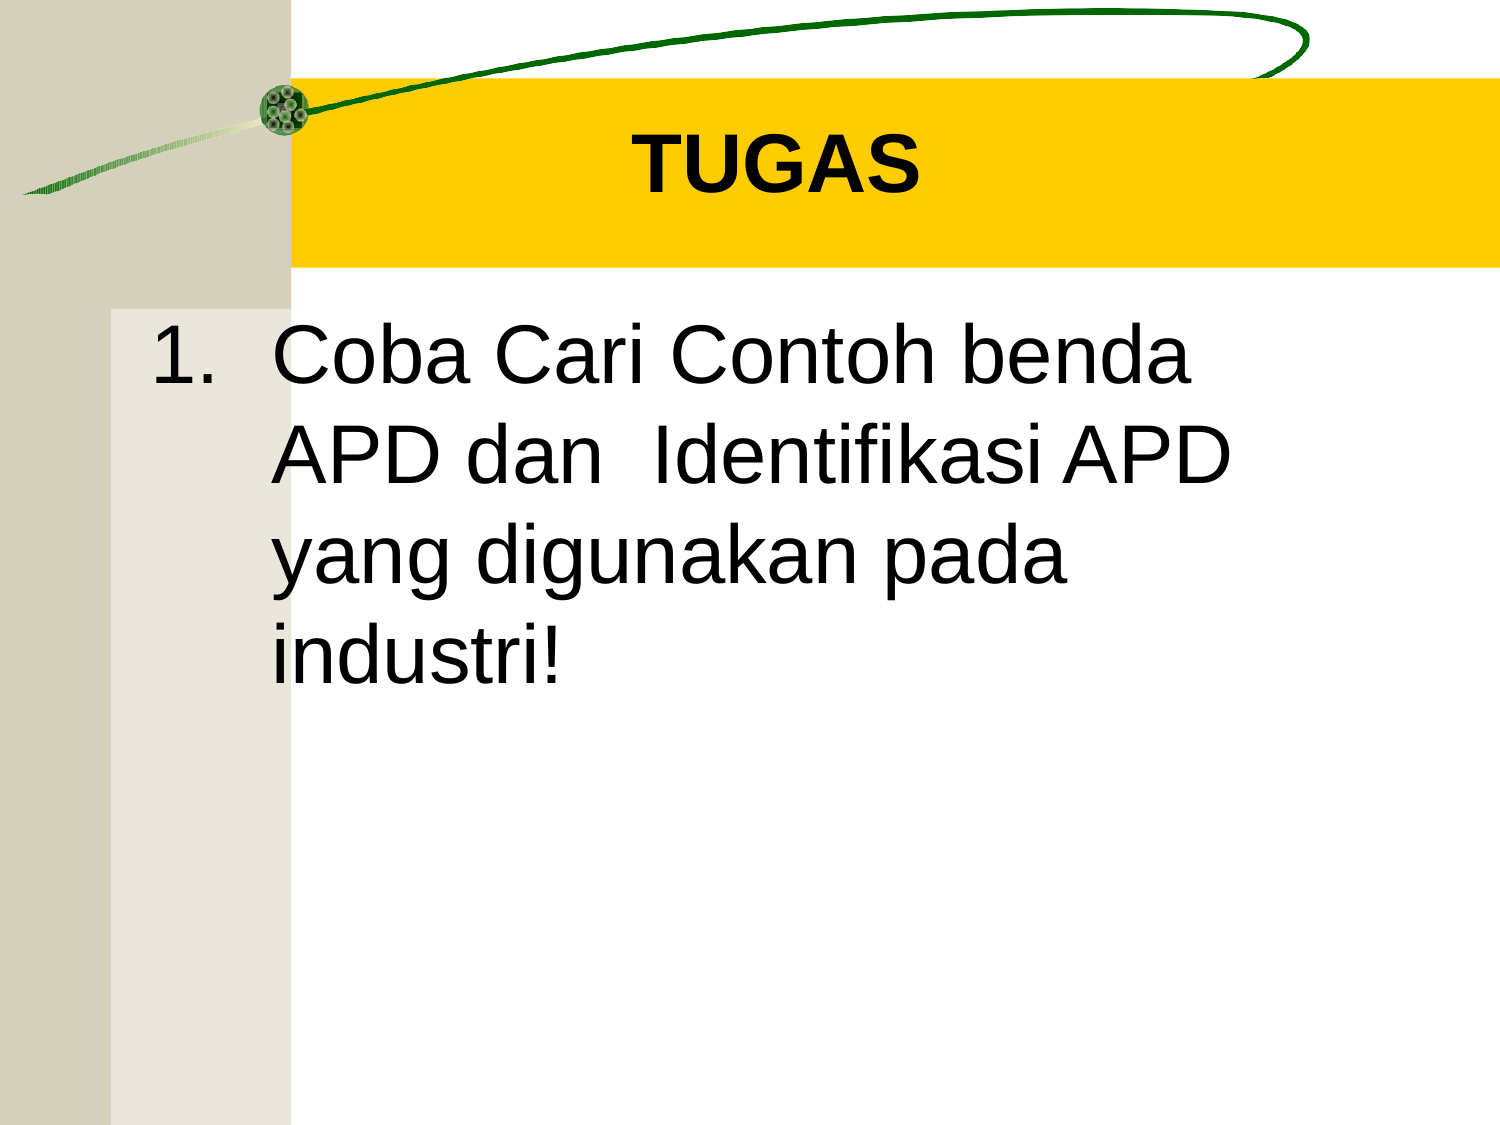

TUGAS
# Coba Cari Contoh benda APD dan  Identifikasi APD yang digunakan pada industri!